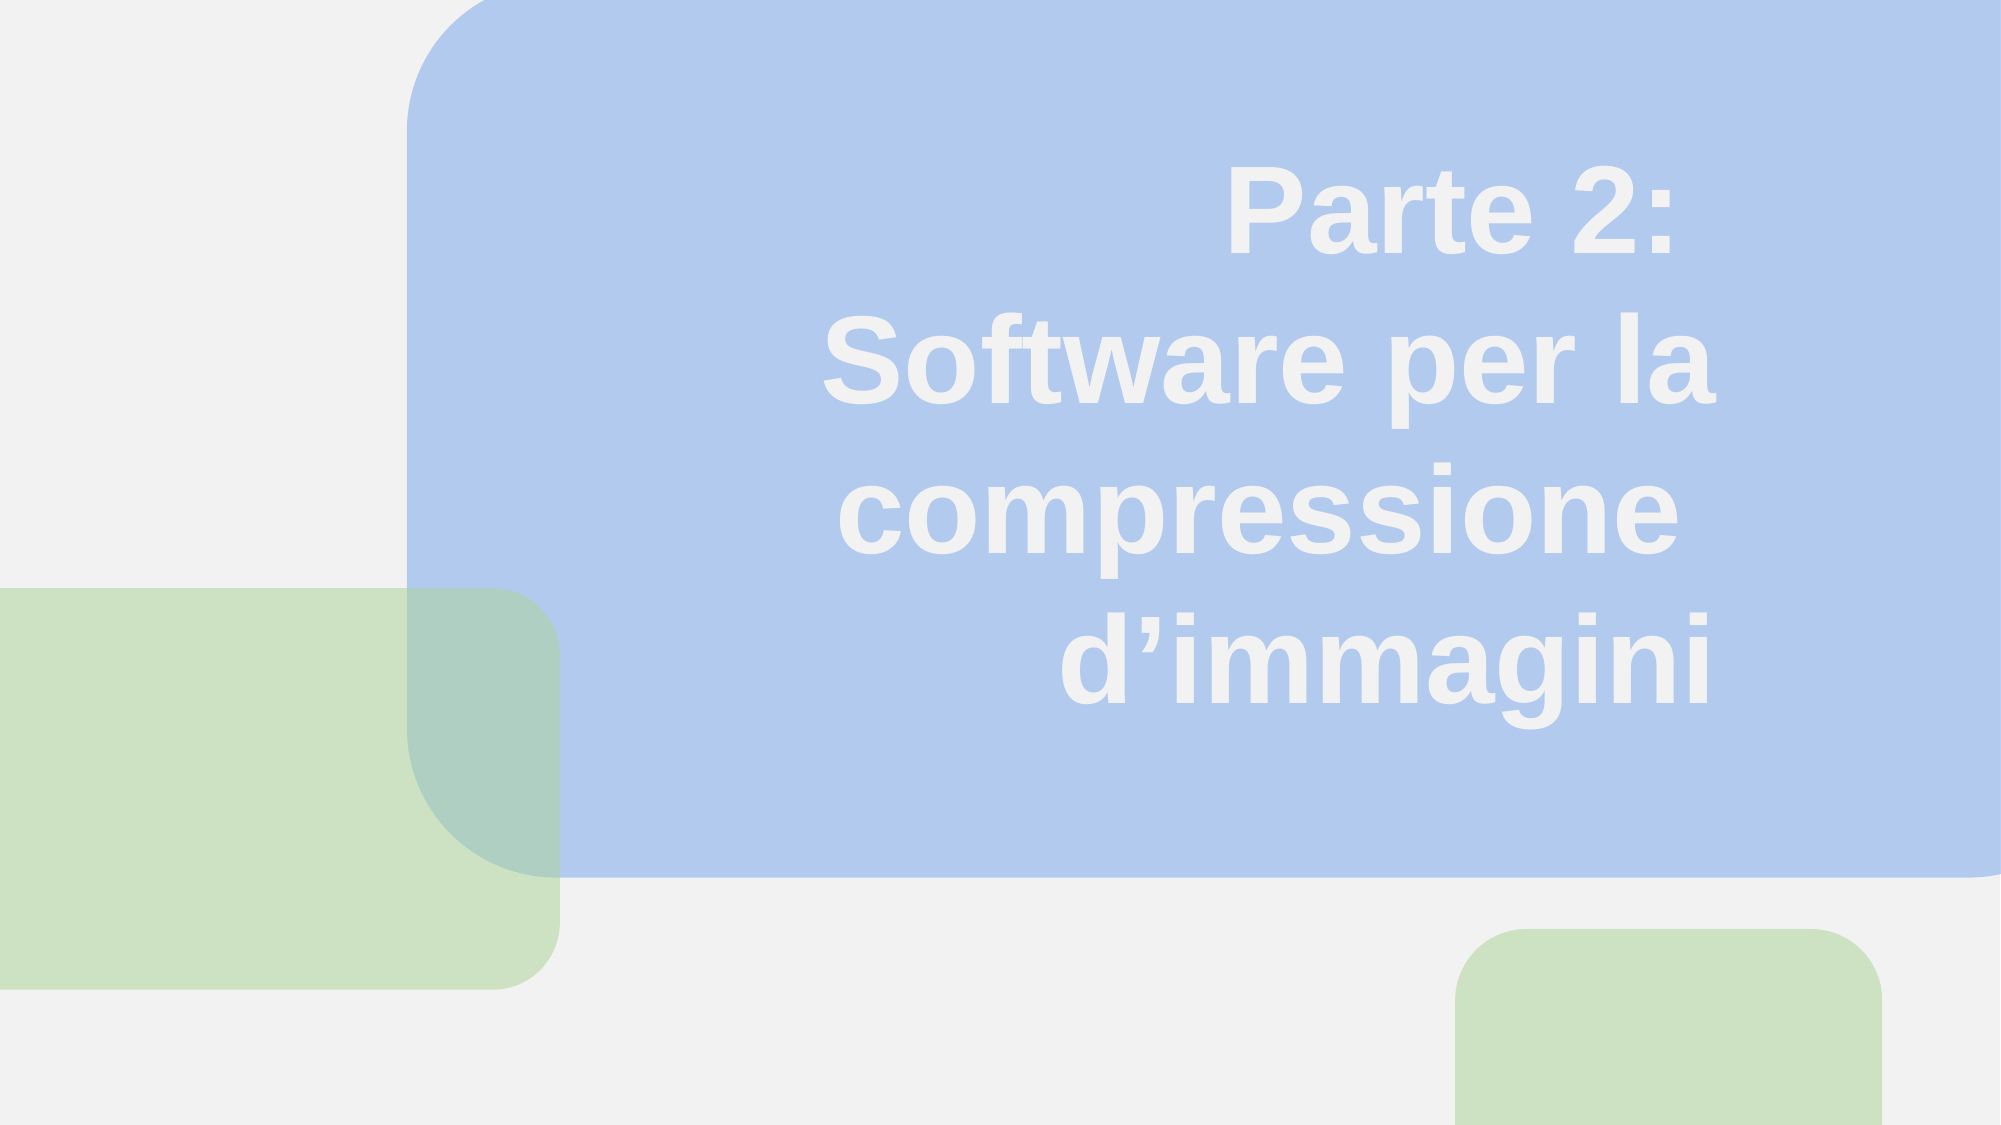

# Parte 2:  Software per la compressione d’immagini